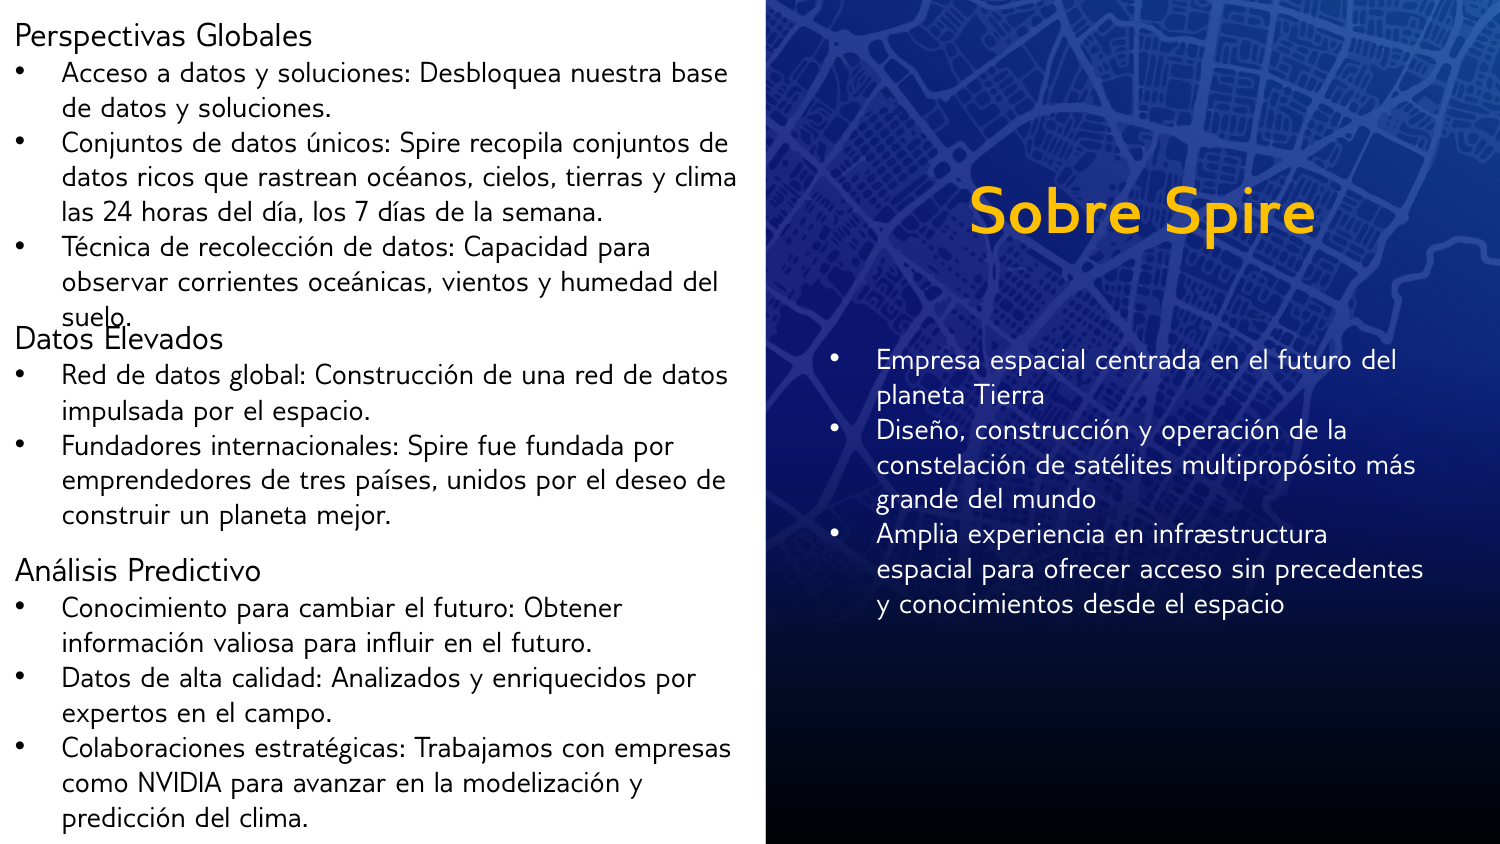

Perspectivas Globales
Acceso a datos y soluciones: Desbloquea nuestra base de datos y soluciones.
Conjuntos de datos únicos: Spire recopila conjuntos de datos ricos que rastrean océanos, cielos, tierras y clima las 24 horas del día, los 7 días de la semana.
Técnica de recolección de datos: Capacidad para observar corrientes oceánicas, vientos y humedad del suelo.
Sobre Spire
Datos Elevados
Red de datos global: Construcción de una red de datos impulsada por el espacio.
Fundadores internacionales: Spire fue fundada por emprendedores de tres países, unidos por el deseo de construir un planeta mejor.
Empresa espacial centrada en el futuro del planeta Tierra
Diseño, construcción y operación de la constelación de satélites multipropósito más grande del mundo
Amplia experiencia en infraestructura espacial para ofrecer acceso sin precedentes y conocimientos desde el espacio

Análisis Predictivo
Conocimiento para cambiar el futuro: Obtener información valiosa para influir en el futuro.
Datos de alta calidad: Analizados y enriquecidos por expertos en el campo.
Colaboraciones estratégicas: Trabajamos con empresas como NVIDIA para avanzar en la modelización y predicción del clima.